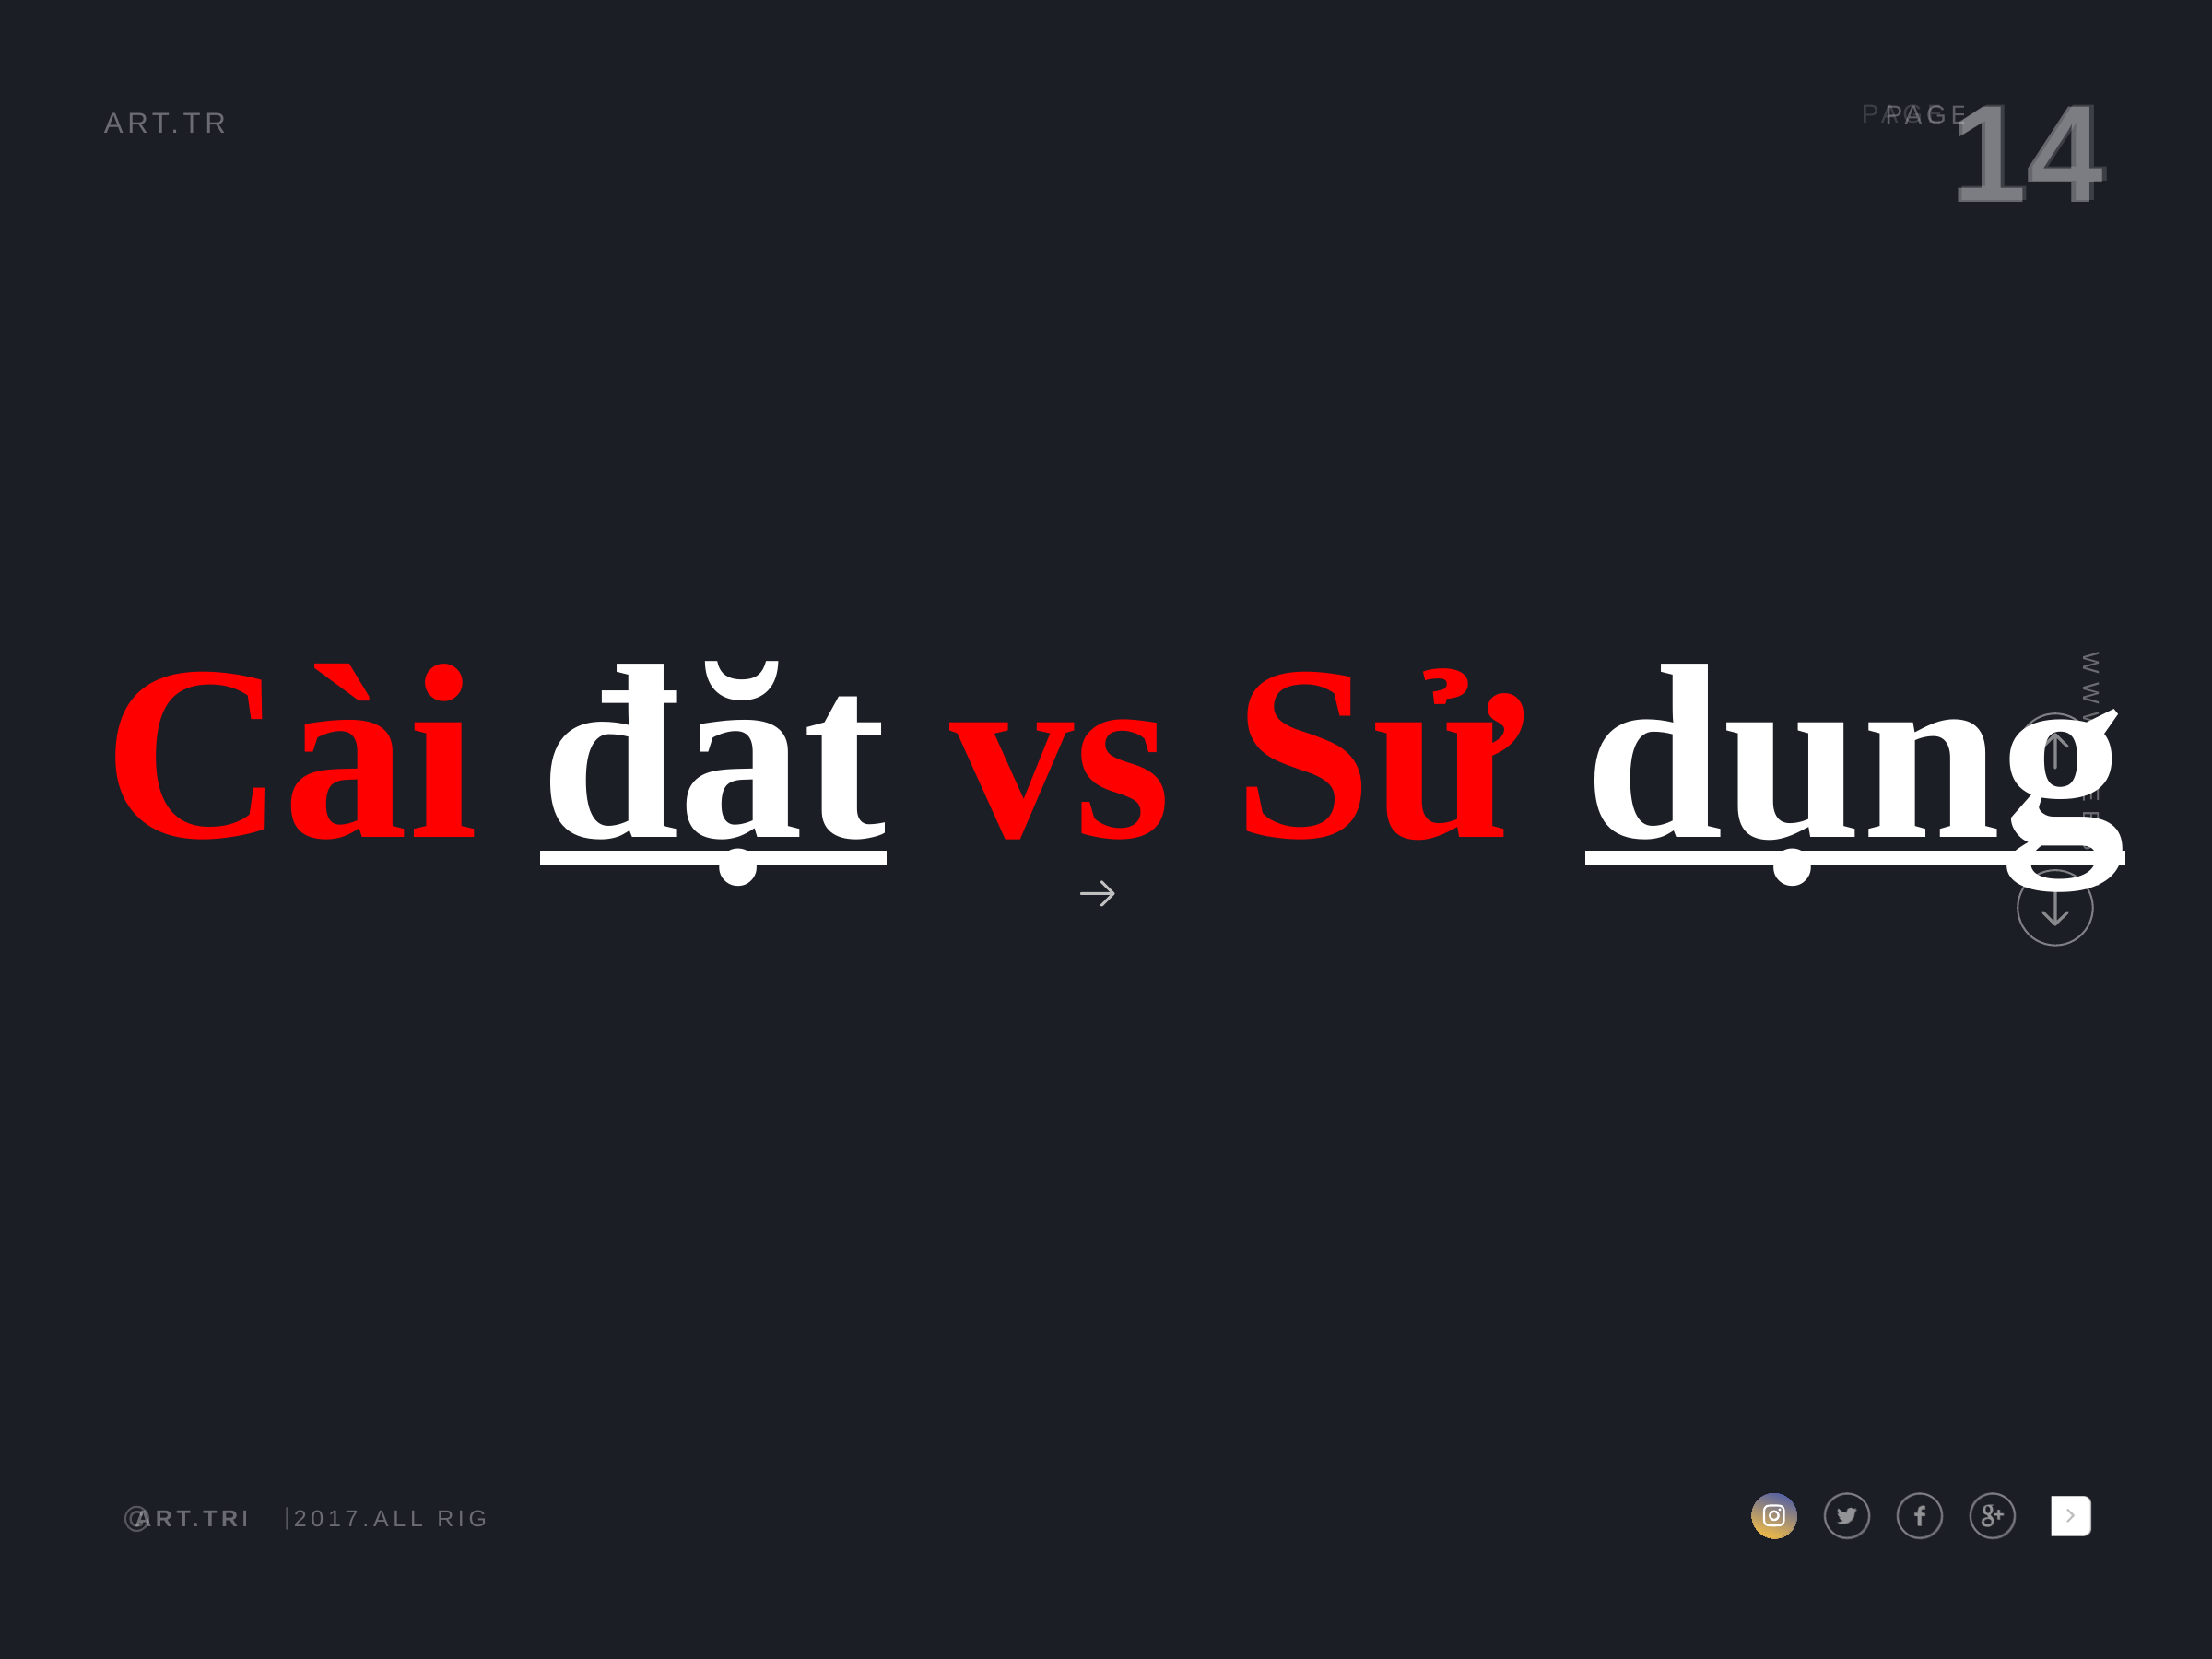

14
PAGE/
Cài đặt vs Sử dụng